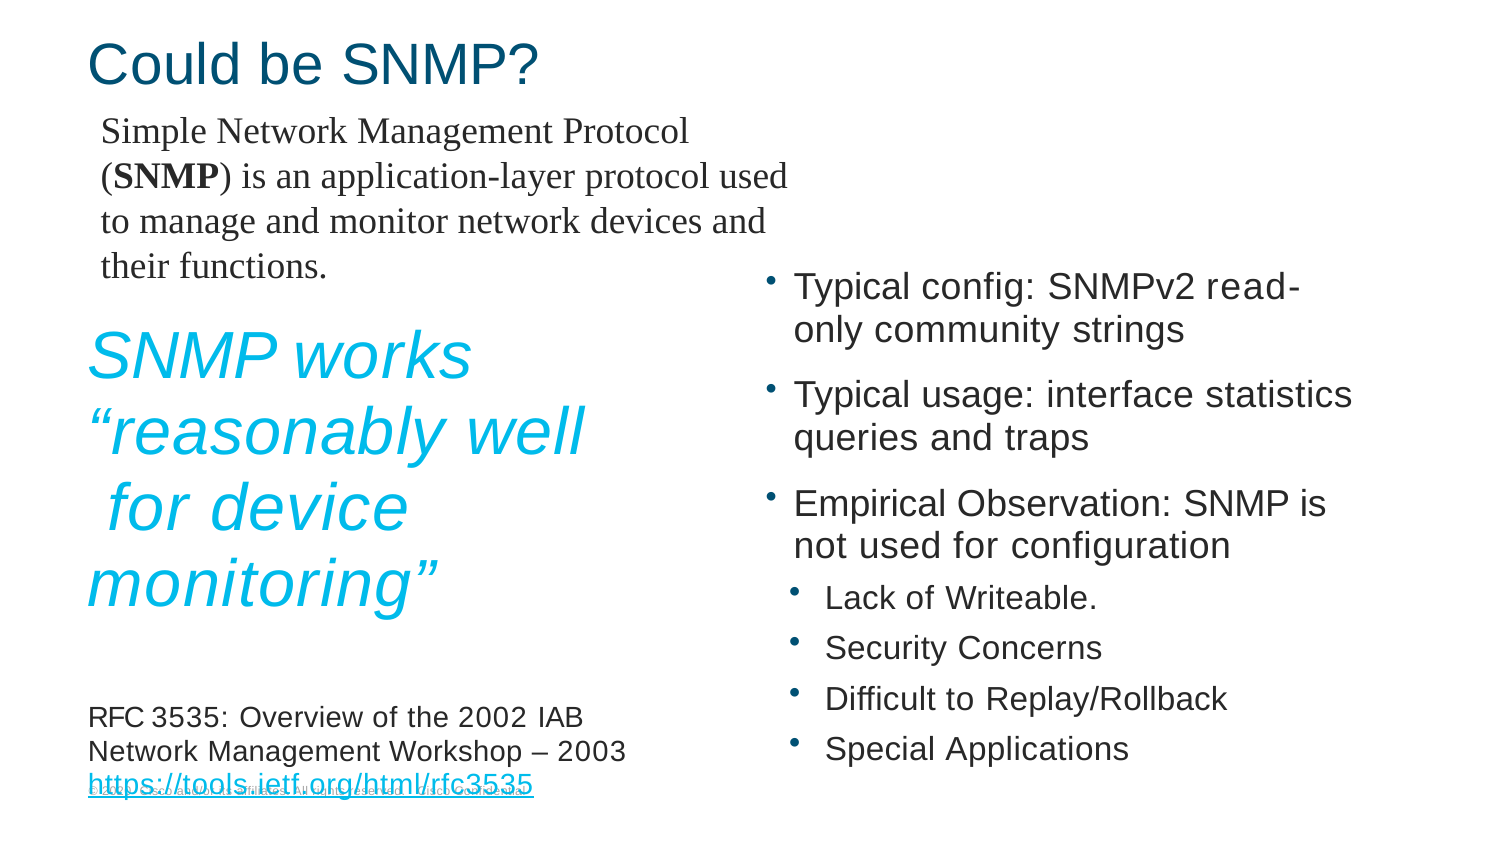

# Could be SNMP?
Simple Network Management Protocol (SNMP) is an application-layer protocol used to manage and monitor network devices and their functions.
Typical config: SNMPv2 read-  only community strings
Typical usage: interface statistics  queries and traps
Empirical Observation: SNMP is  not used for configuration
Lack of Writeable.
Security Concerns
Difficult to Replay/Rollback
Special Applications
SNMP works  “reasonably well  for device  monitoring”
RFC 3535: Overview of the 2002 IAB  Network Management Workshop – 2003  https://tools.ietf.org/html/rfc3535